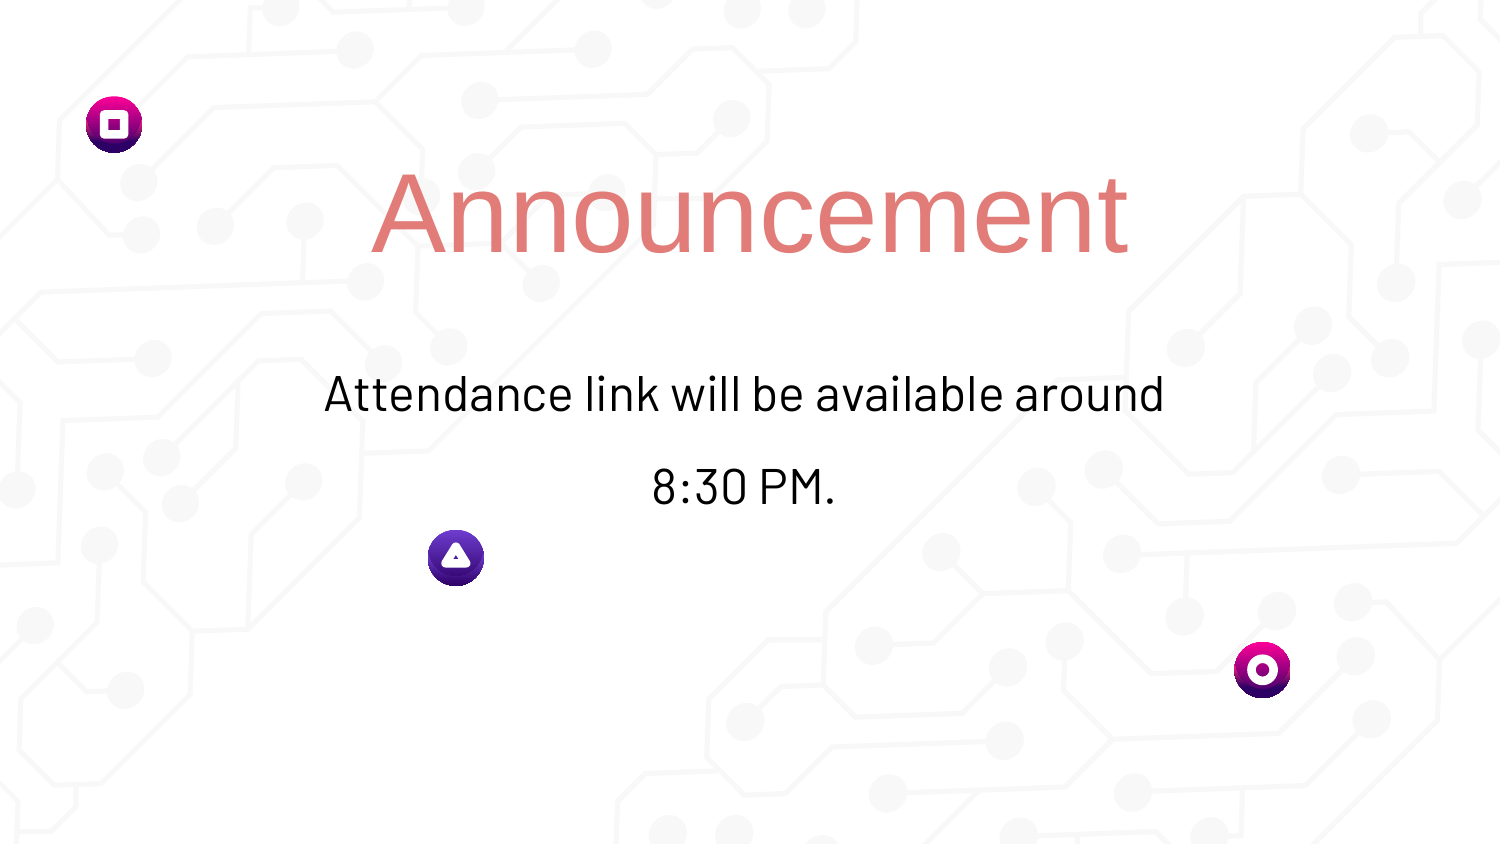

# Announcement
Attendance link will be available around
8:30 PM.